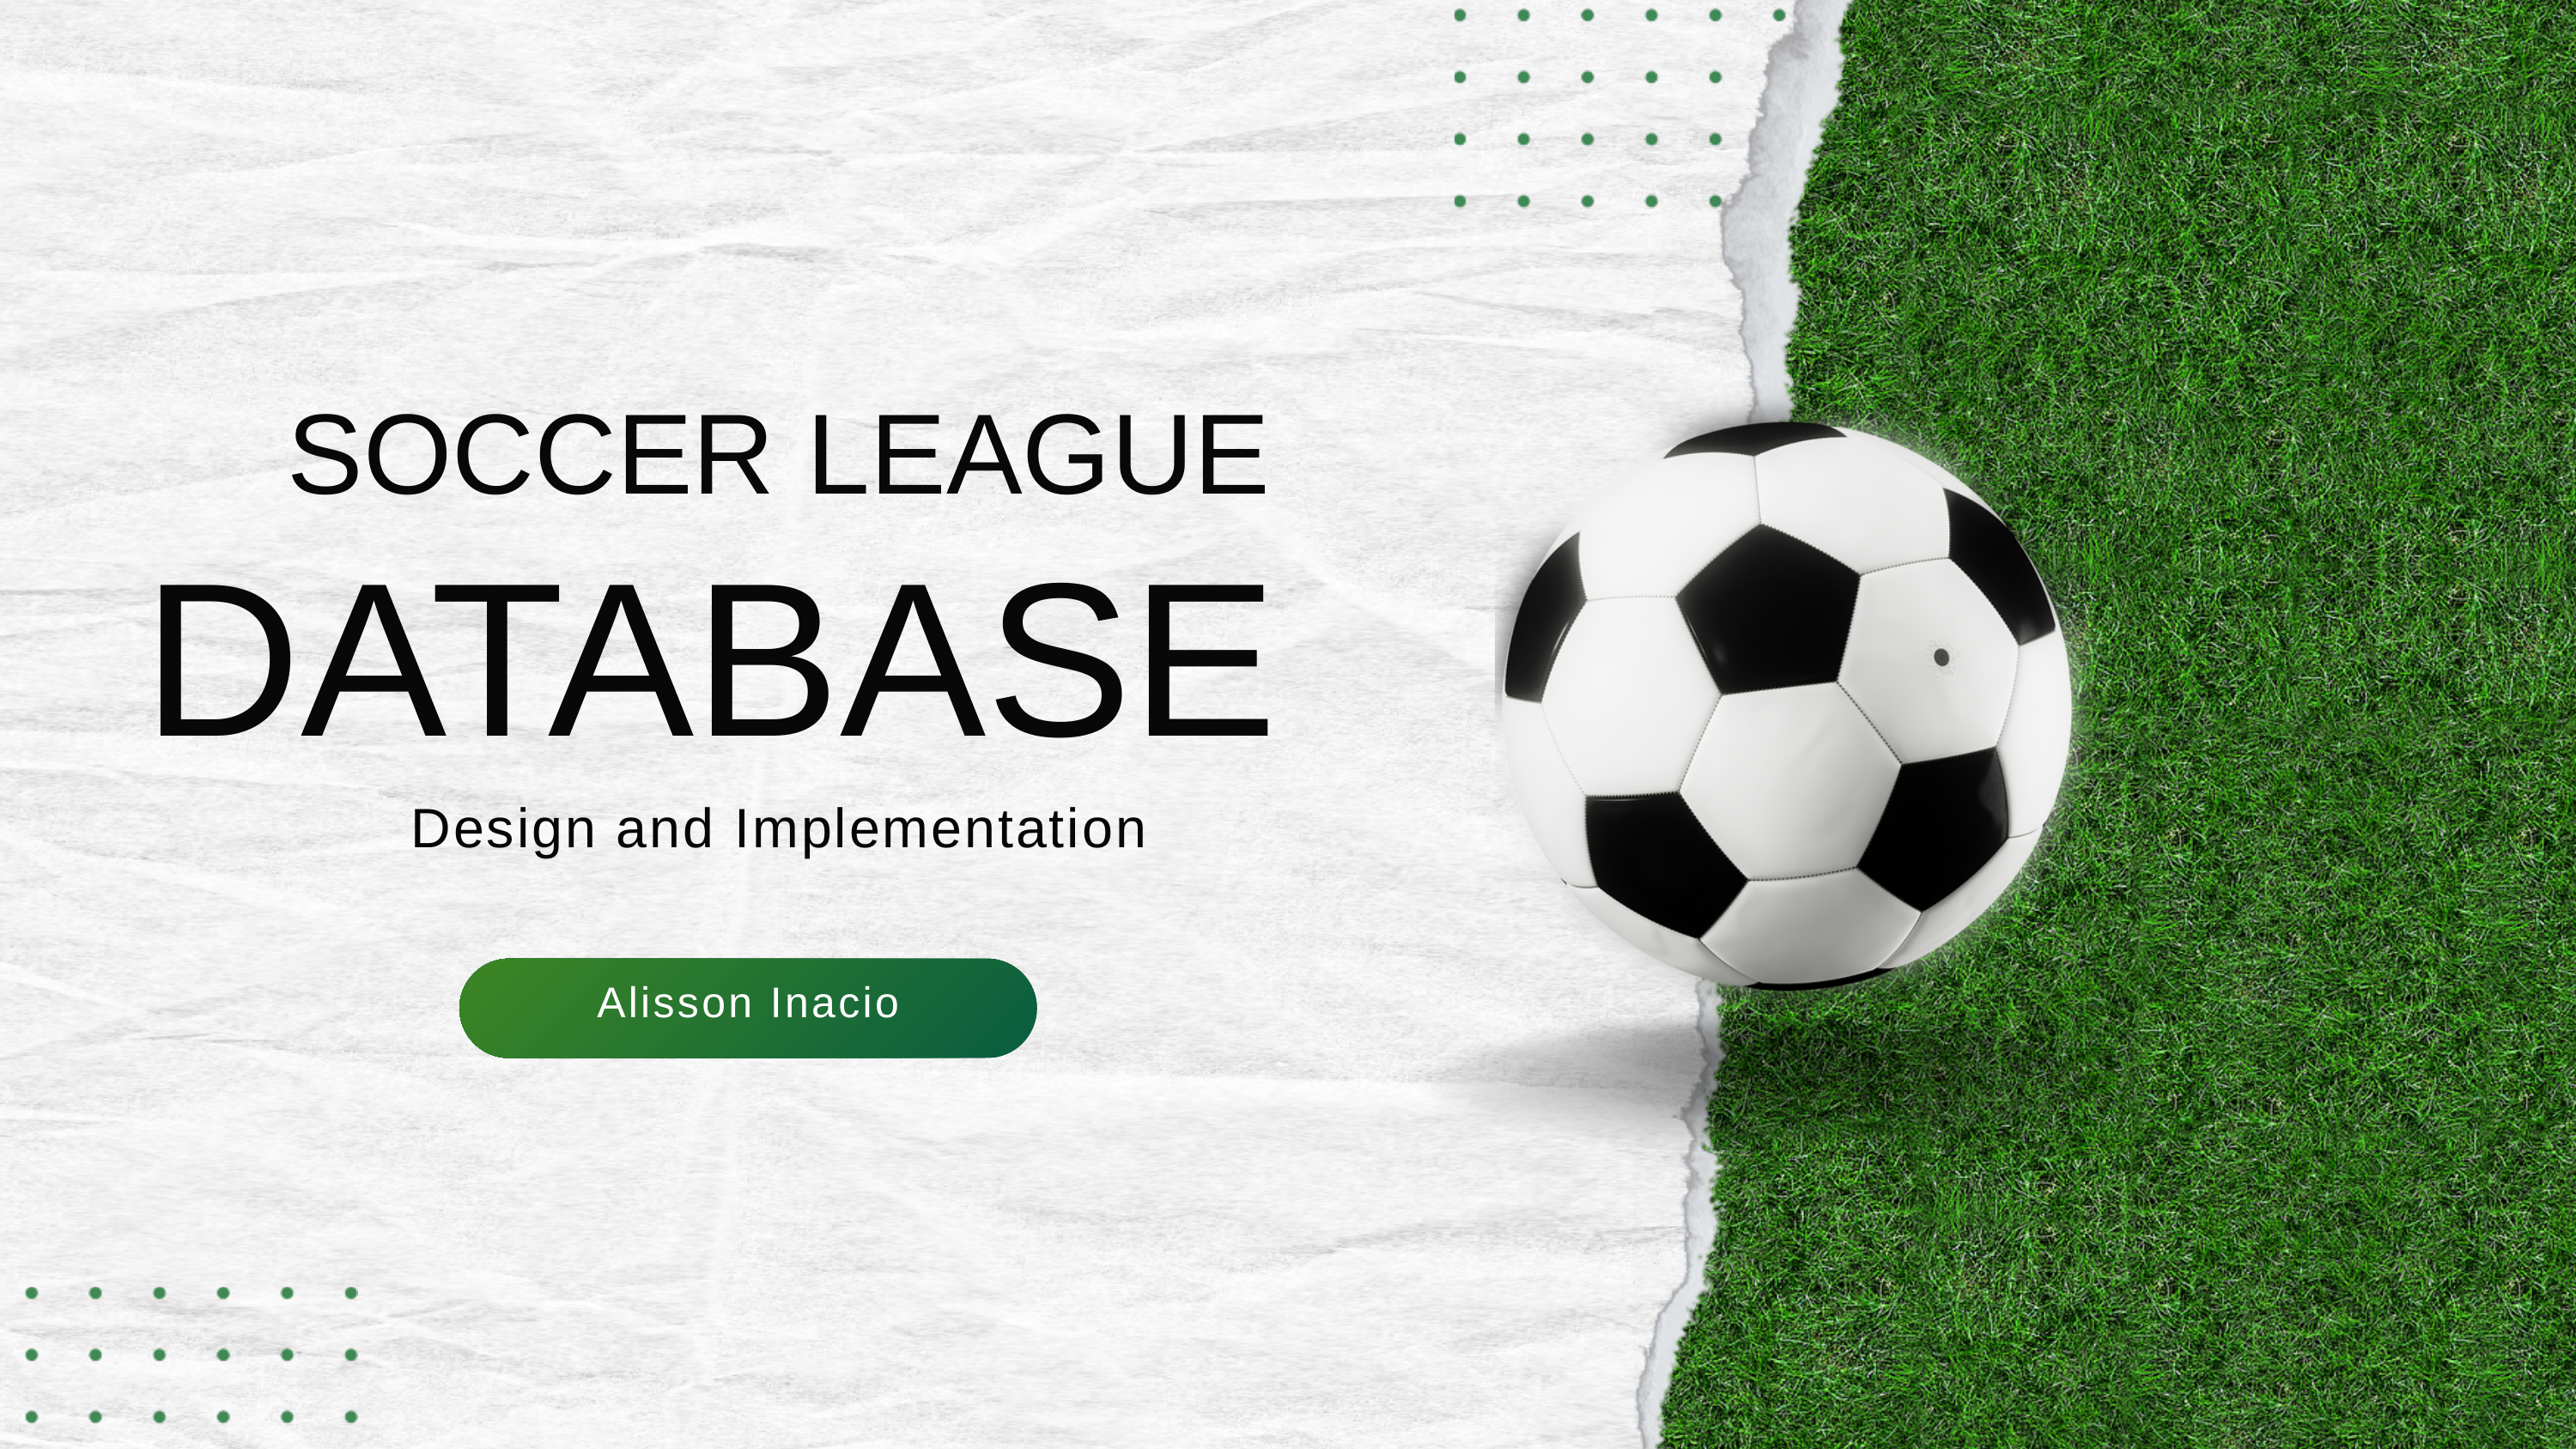

SOCCER LEAGUE

DATABASE
Design and Implementation

Alisson Inacio